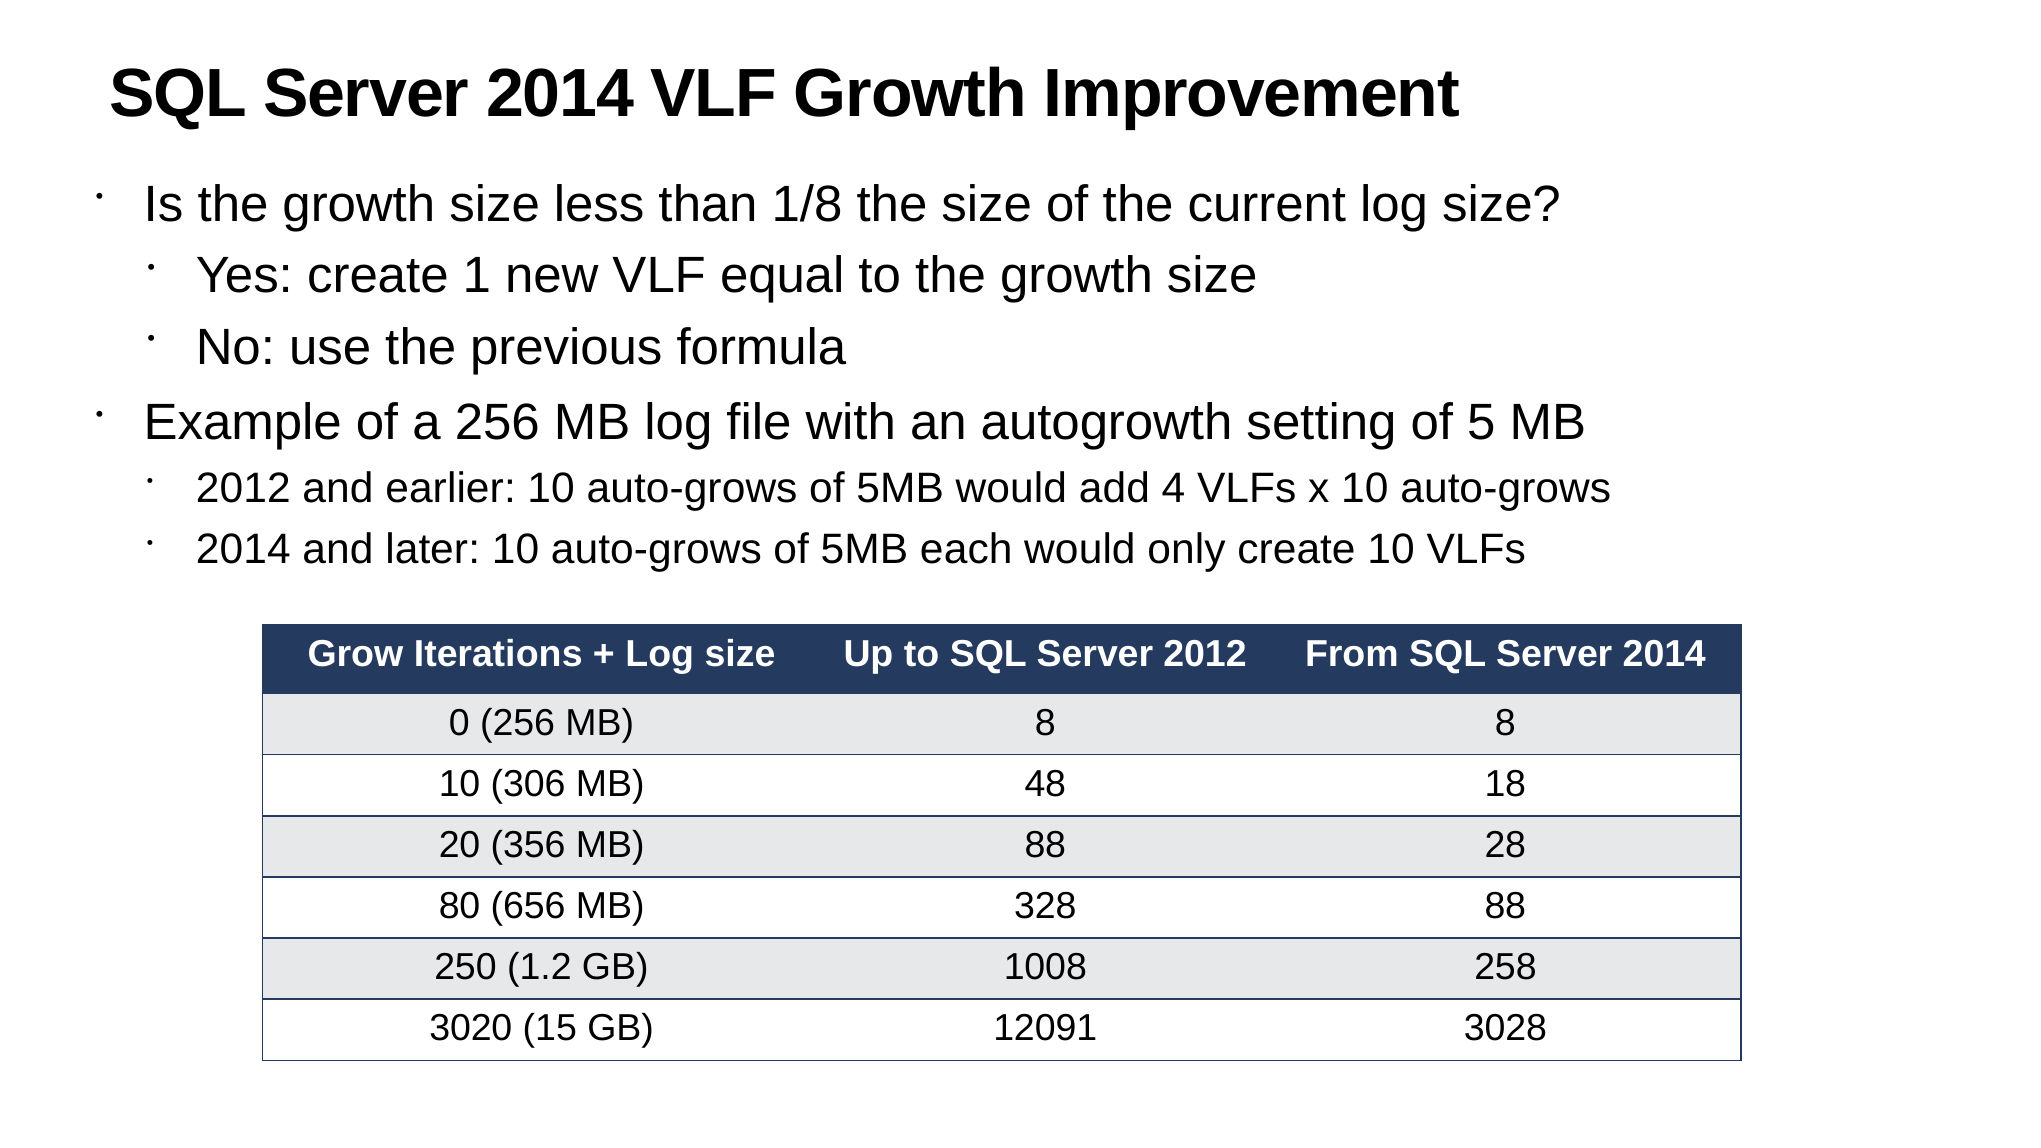

# SQL Server 2014 VLF Growth Improvement
Is the growth size less than 1/8 the size of the current log size?
Yes: create 1 new VLF equal to the growth size
No: use the previous formula
Example of a 256 MB log file with an autogrowth setting of 5 MB
2012 and earlier: 10 auto-grows of 5MB would add 4 VLFs x 10 auto-grows
2014 and later: 10 auto-grows of 5MB each would only create 10 VLFs

| Grow Iterations + Log size | Up to SQL Server 2012 | From SQL Server 2014 |
| --- | --- | --- |
| 0 (256 MB) | 8 | 8 |
| 10 (306 MB) | 48 | 18 |
| 20 (356 MB) | 88 | 28 |
| 80 (656 MB) | 328 | 88 |
| 250 (1.2 GB) | 1008 | 258 |
| 3020 (15 GB) | 12091 | 3028 |